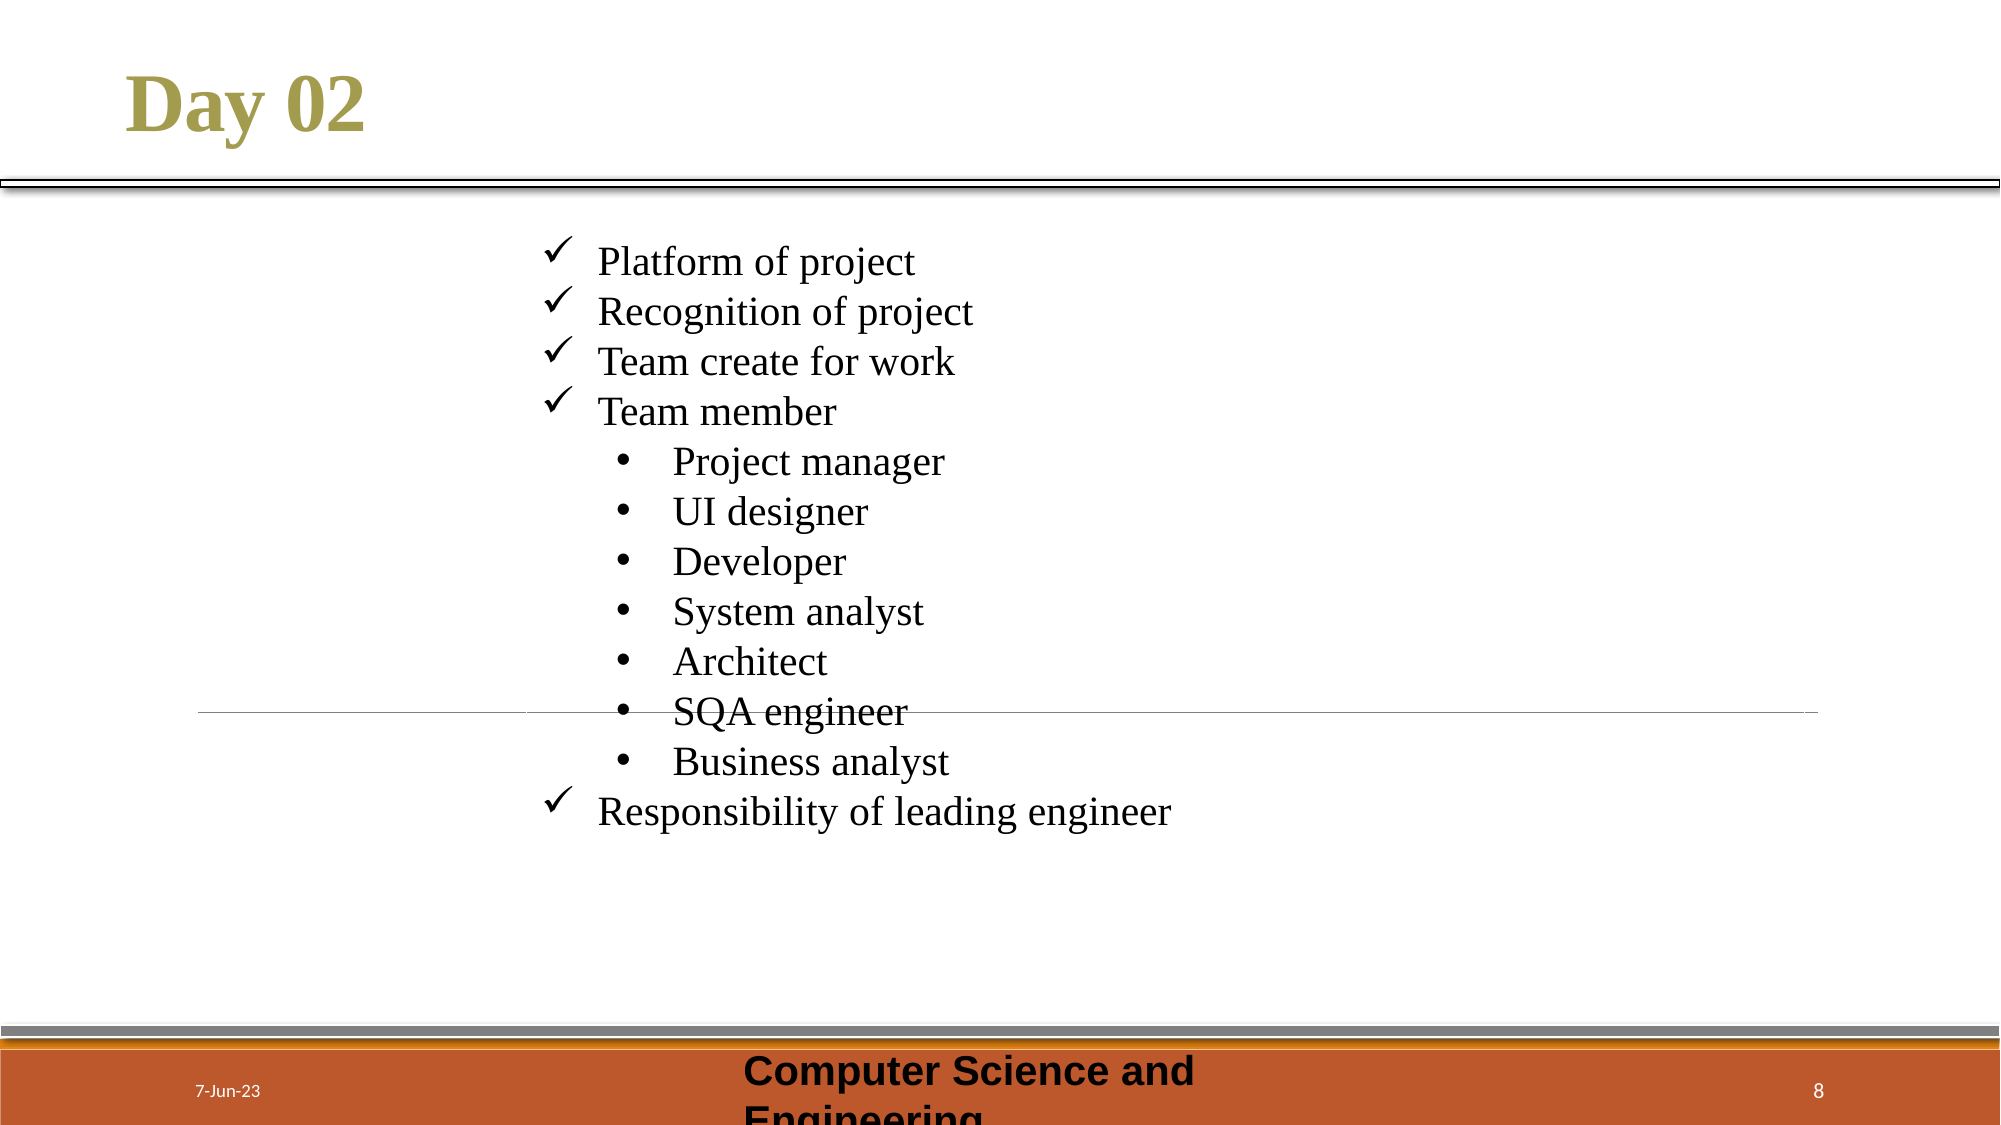

# Day 02

Platform of project
Recognition of project
Team create for work
Team member
Project manager
UI designer
Developer
System analyst
Architect
SQA engineer
Business analyst
Responsibility of leading engineer

Computer Science and Engineering
7-Jun-23
8